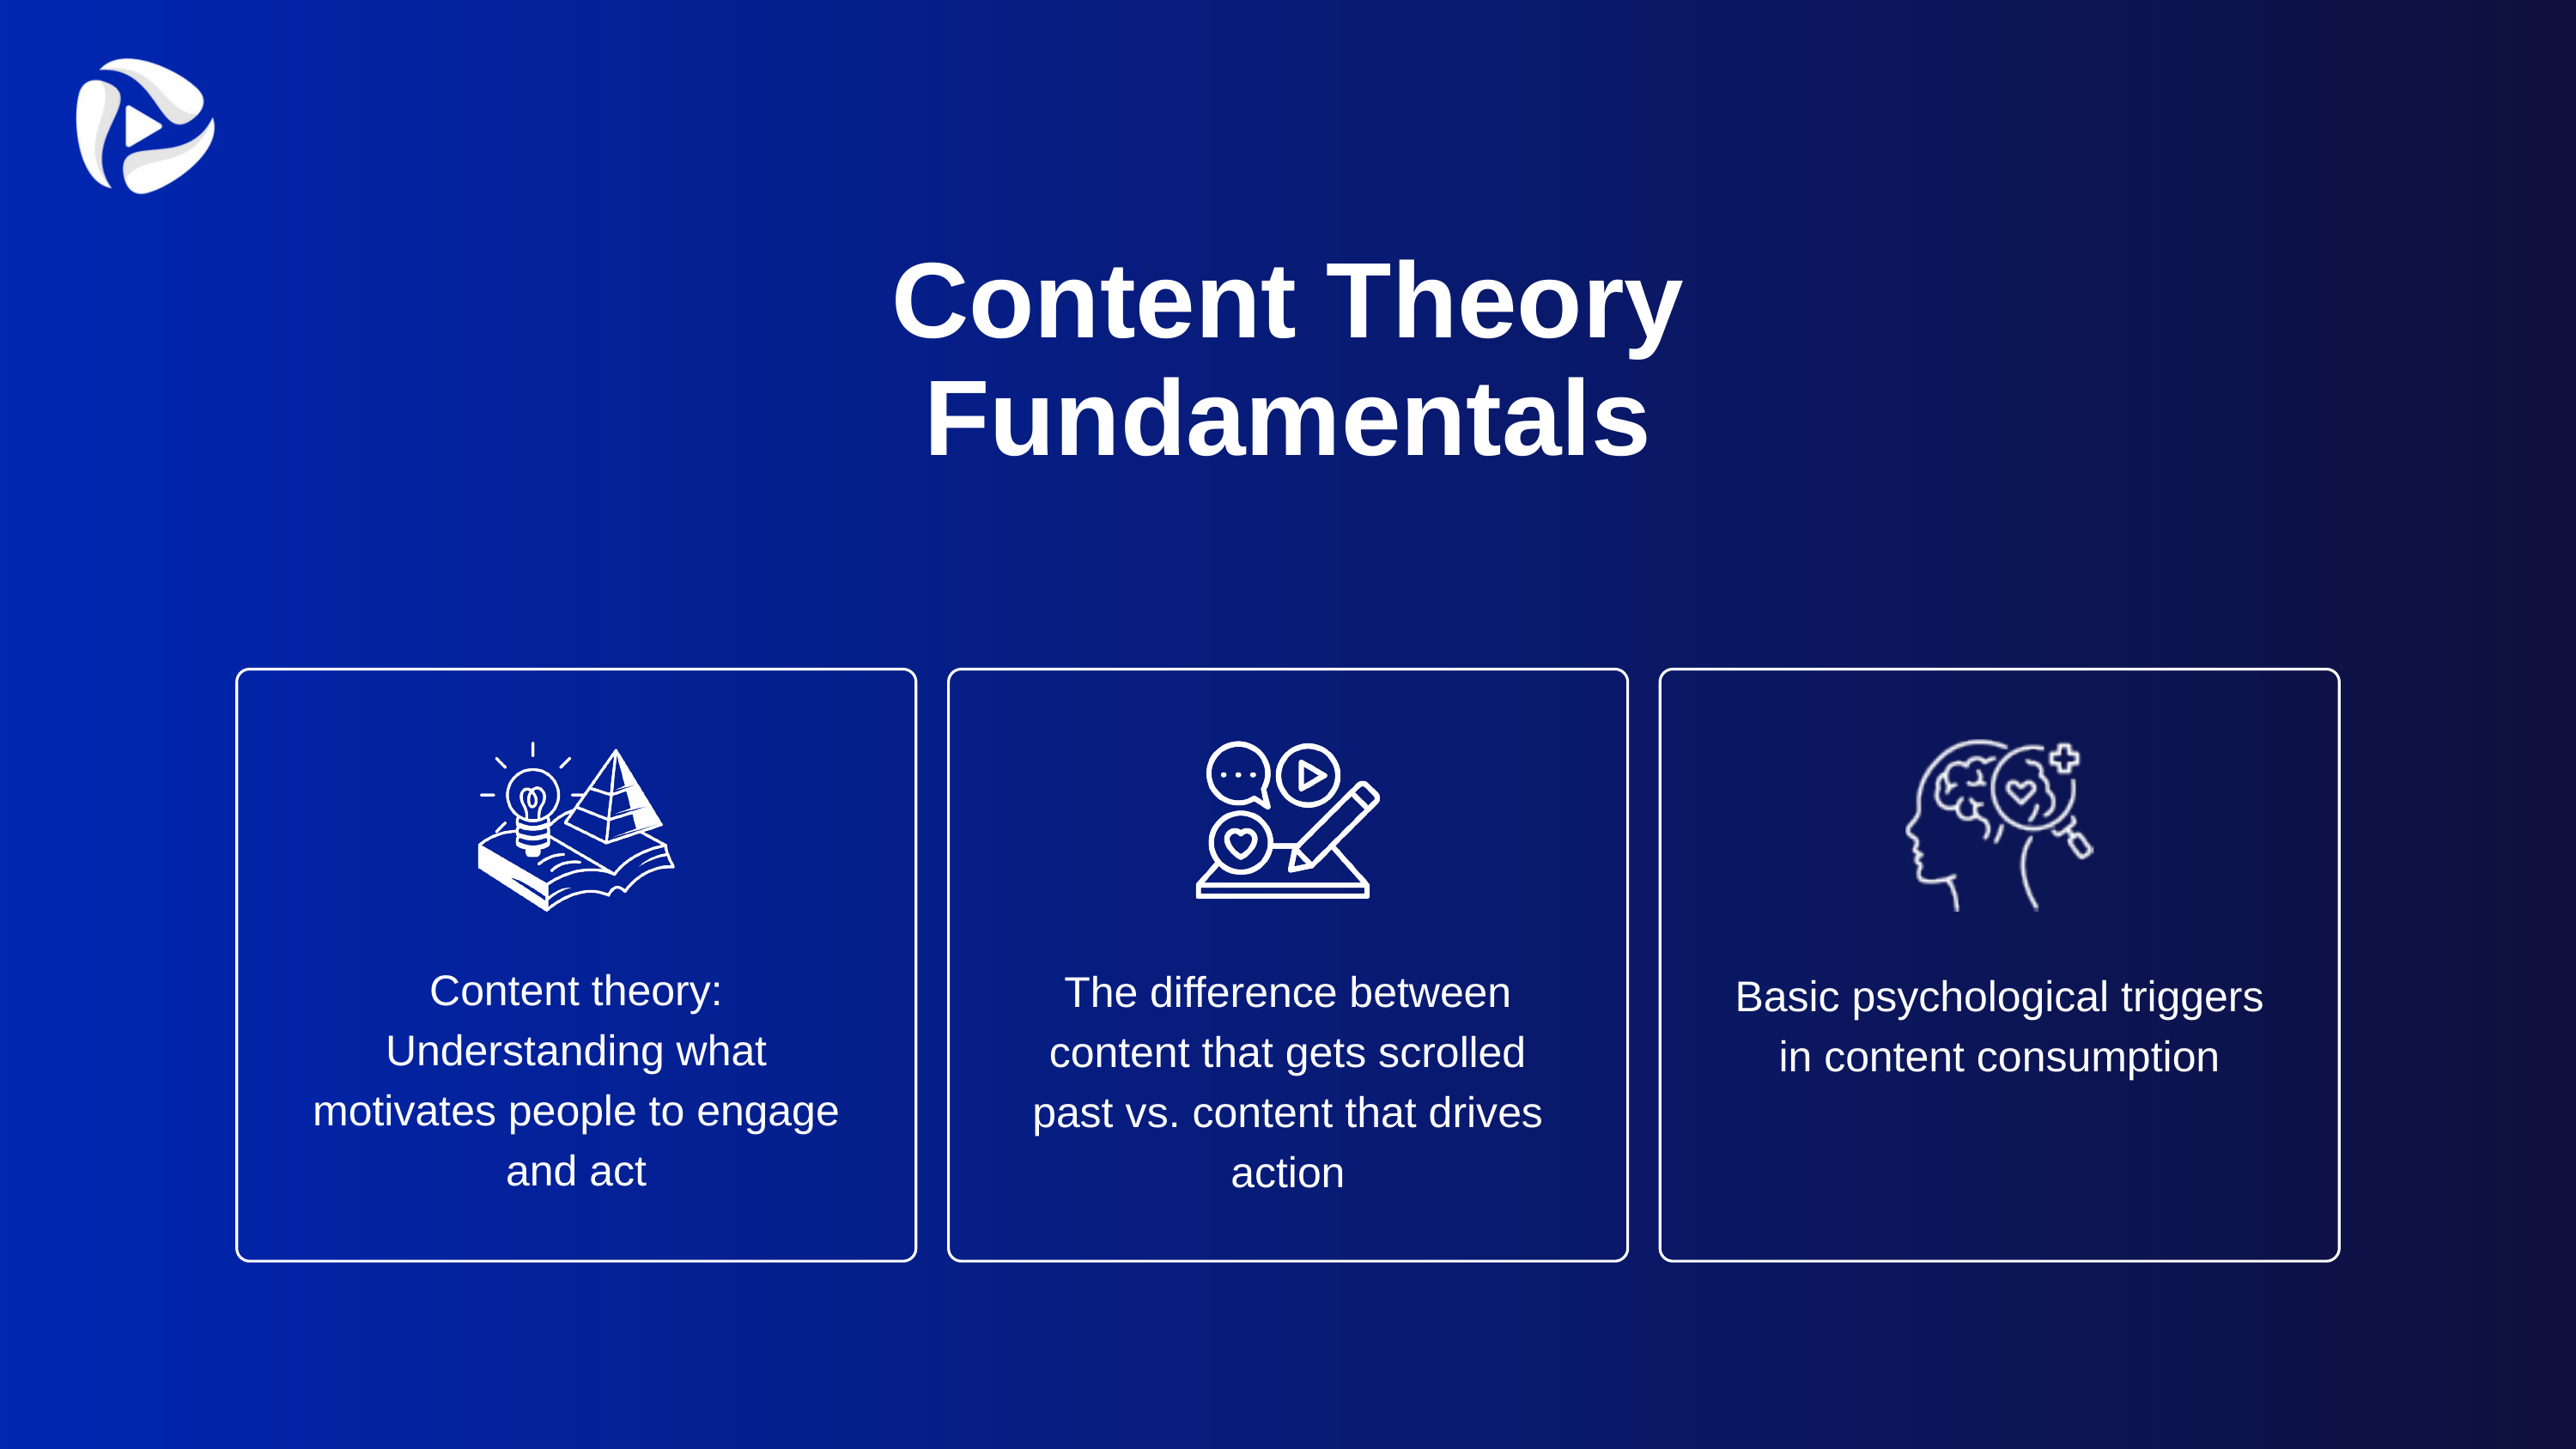

Content Theory Fundamentals

Content theory: Understanding what motivates people to engage and act

The difference between content that gets scrolled past vs. content that drives action

Basic psychological triggers in content consumption